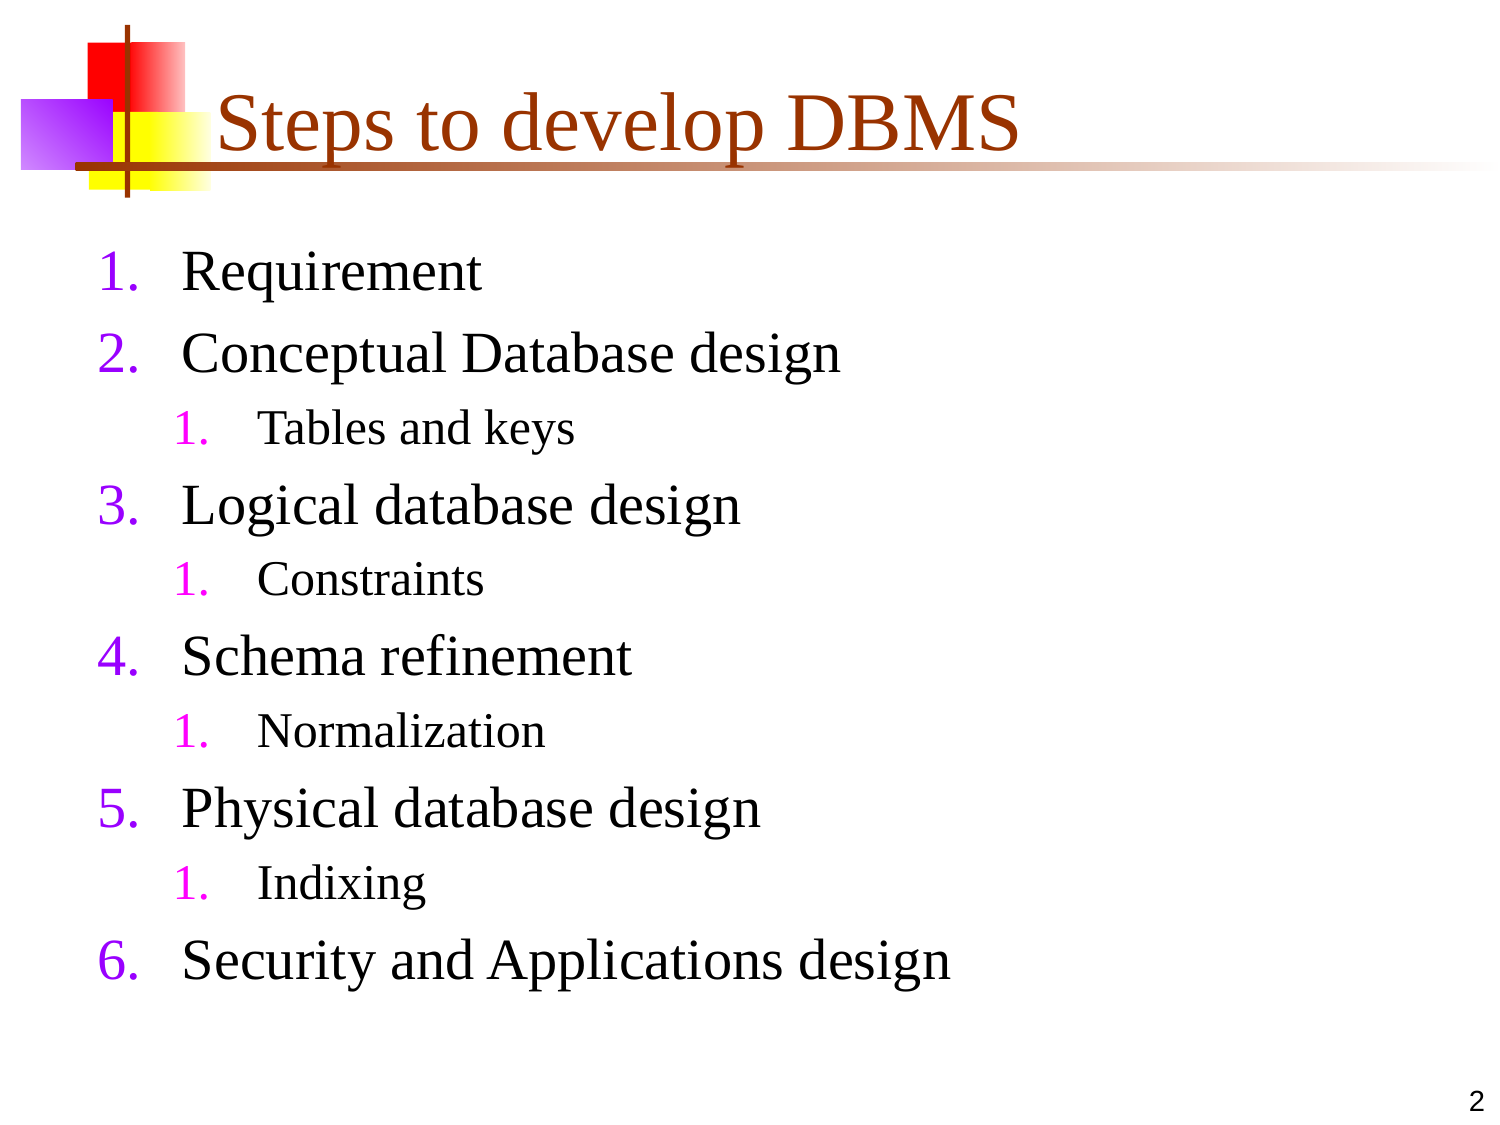

# Steps to develop DBMS
Requirement
Conceptual Database design
Tables and keys
Logical database design
Constraints
Schema refinement
Normalization
Physical database design
Indixing
Security and Applications design

2